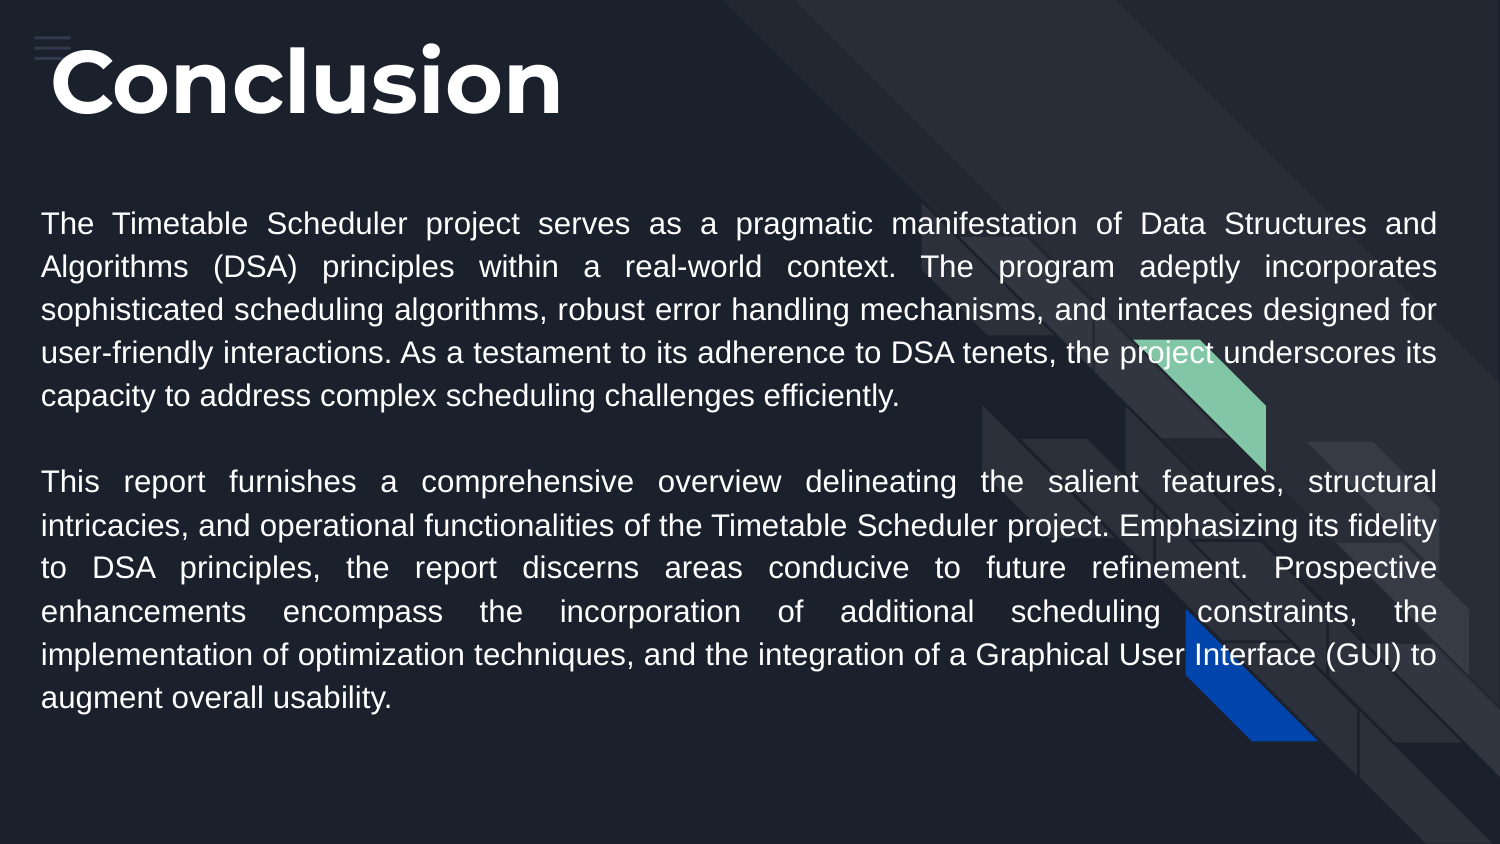

# Conclusion
The Timetable Scheduler project serves as a pragmatic manifestation of Data Structures and Algorithms (DSA) principles within a real-world context. The program adeptly incorporates sophisticated scheduling algorithms, robust error handling mechanisms, and interfaces designed for user-friendly interactions. As a testament to its adherence to DSA tenets, the project underscores its capacity to address complex scheduling challenges efficiently.

This report furnishes a comprehensive overview delineating the salient features, structural intricacies, and operational functionalities of the Timetable Scheduler project. Emphasizing its fidelity to DSA principles, the report discerns areas conducive to future refinement. Prospective enhancements encompass the incorporation of additional scheduling constraints, the implementation of optimization techniques, and the integration of a Graphical User Interface (GUI) to augment overall usability.